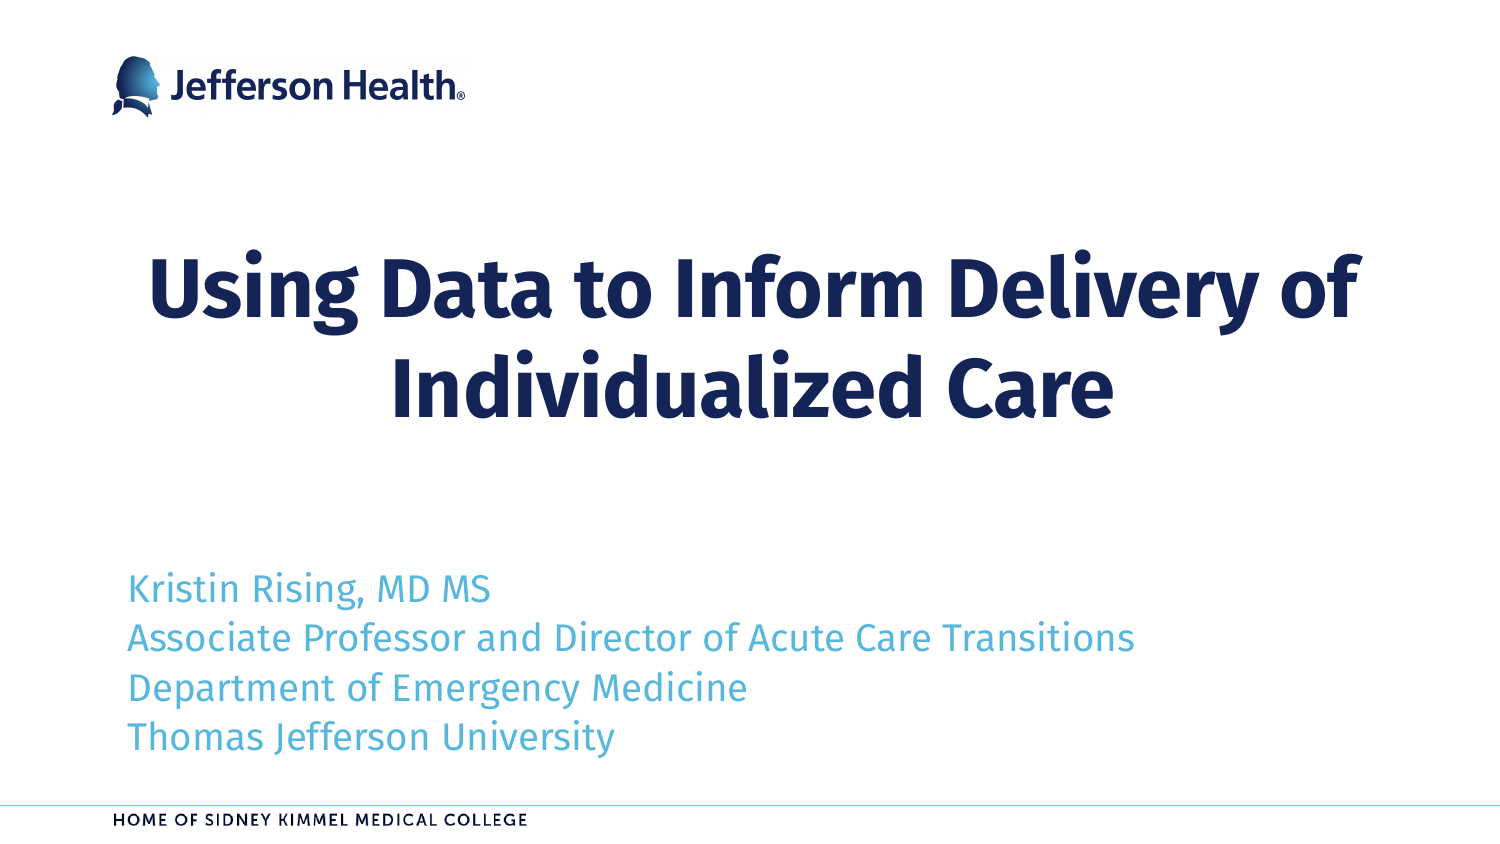

# Using Data to Inform Delivery of Individualized Care
Kristin Rising, MD MS
Associate Professor and Director of Acute Care Transitions
Department of Emergency Medicine
Thomas Jefferson University